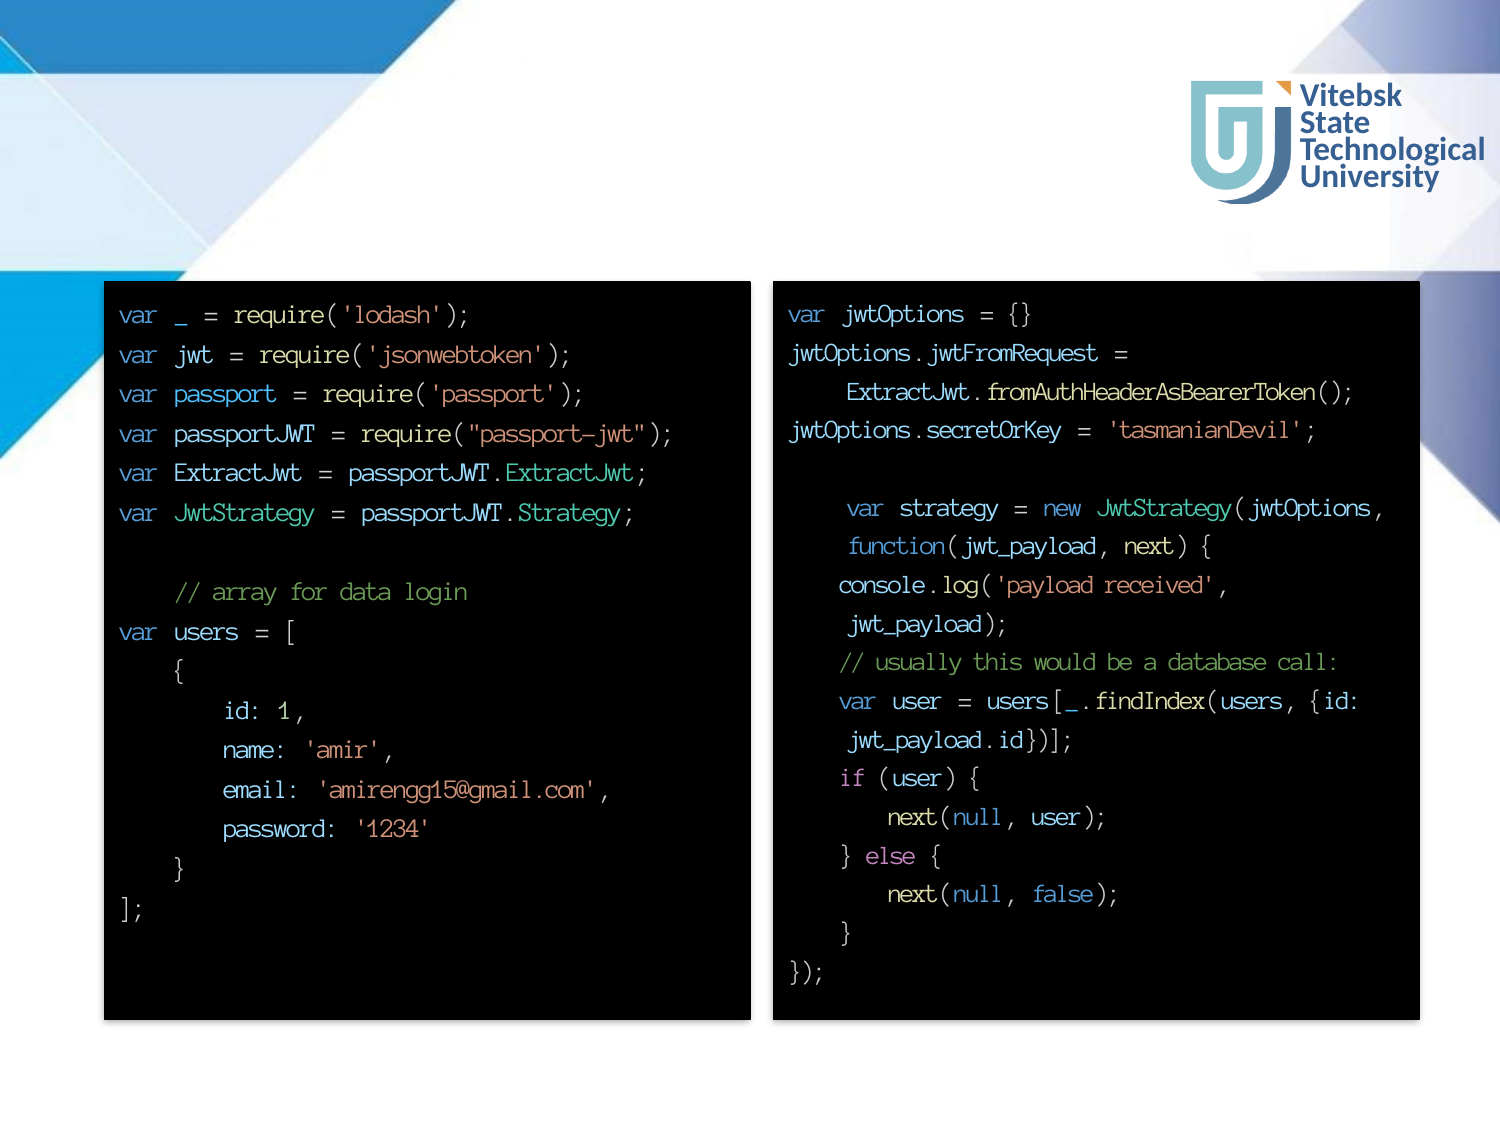

#
var _ = require('lodash');
var jwt = require('jsonwebtoken');
var passport = require('passport');
var passportJWT = require("passport-jwt");
var ExtractJwt = passportJWT.ExtractJwt;
var JwtStrategy = passportJWT.Strategy;
// array for data login
var users = [
    {
        id: 1,
        name: 'amir',
        email: 'amirengg15@gmail.com',
        password: '1234'
    }
];

var jwtOptions = {}
jwtOptions.jwtFromRequest = ExtractJwt.fromAuthHeaderAsBearerToken();
jwtOptions.secretOrKey = 'tasmanianDevil';
var strategy = new JwtStrategy(jwtOptions, function(jwt_payload, next) {
    console.log('payload received', jwt_payload);
    // usually this would be a database call:
    var user = users[_.findIndex(users, {id: jwt_payload.id})];
    if (user) {
        next(null, user);
    } else {
        next(null, false);
    }
});